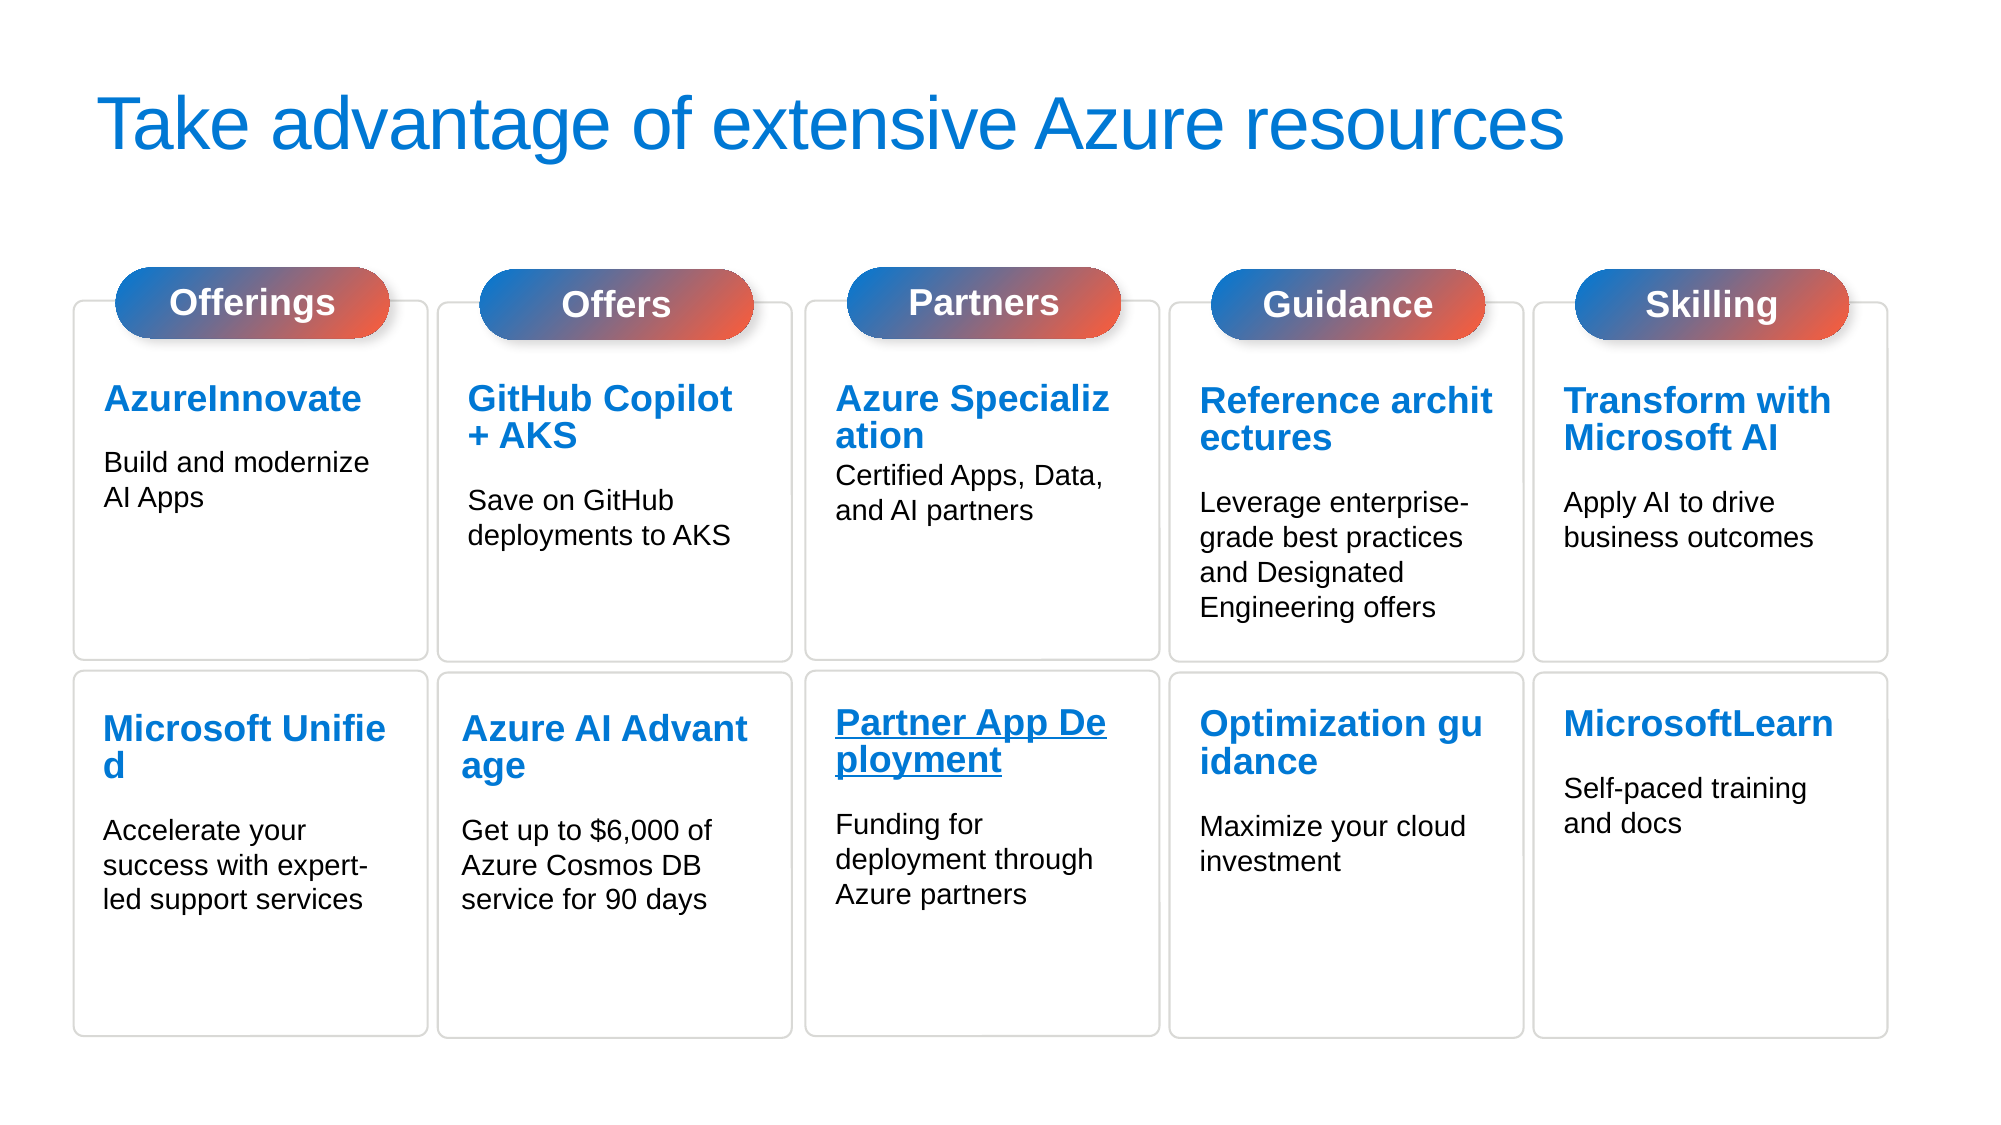

# Take advantage of extensive Azure resources
Offerings
Partners
Offers
Guidance
Skilling

Azure
Innovate

Build and modernize AI Apps

GitHub Copilot + AKS

Save on GitHub deployments to AKS
Azure Specialization
Certified Apps, Data, and AI partners

Reference architectures

Leverage enterprise-grade best practices and Designated Engineering offers
Transform with Microsoft AI

Apply AI to drive business outcomes

Partner App Deployment

Funding for deployment through Azure partners
Optimization guidance

Maximize your cloud investment
Microsoft
Learn

Self-paced training and docs
Microsoft Unified

Accelerate your success with expert-led support services
Azure AI Advantage

Get up to $6,000 of Azure Cosmos DB service for 90 days